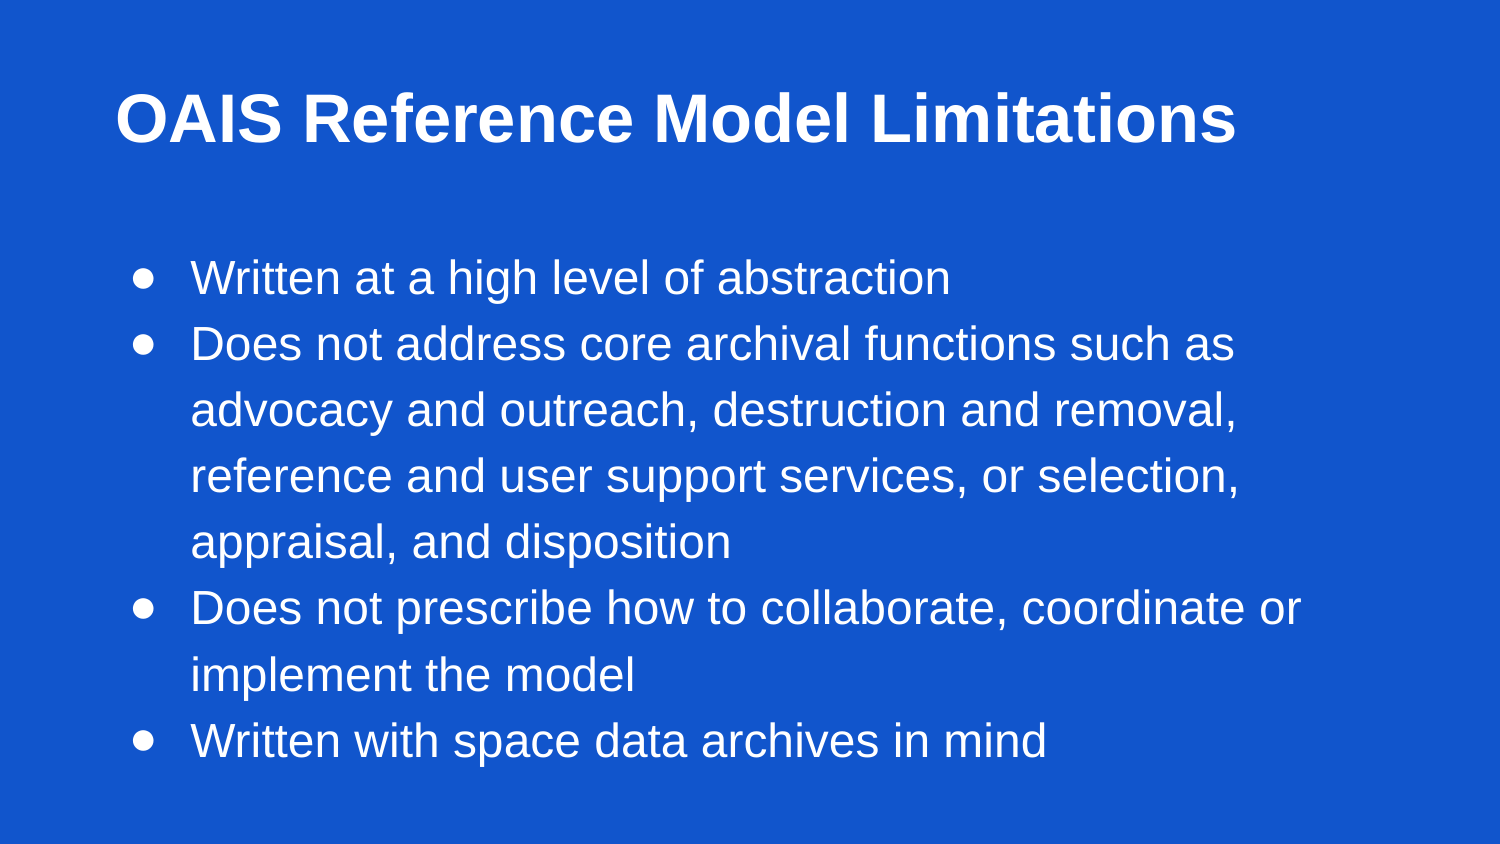

OAIS Reference Model Limitations

Written at a high level of abstraction
Does not address core archival functions such as advocacy and outreach, destruction and removal, reference and user support services, or selection, appraisal, and disposition
Does not prescribe how to collaborate, coordinate or implement the model
Written with space data archives in mind